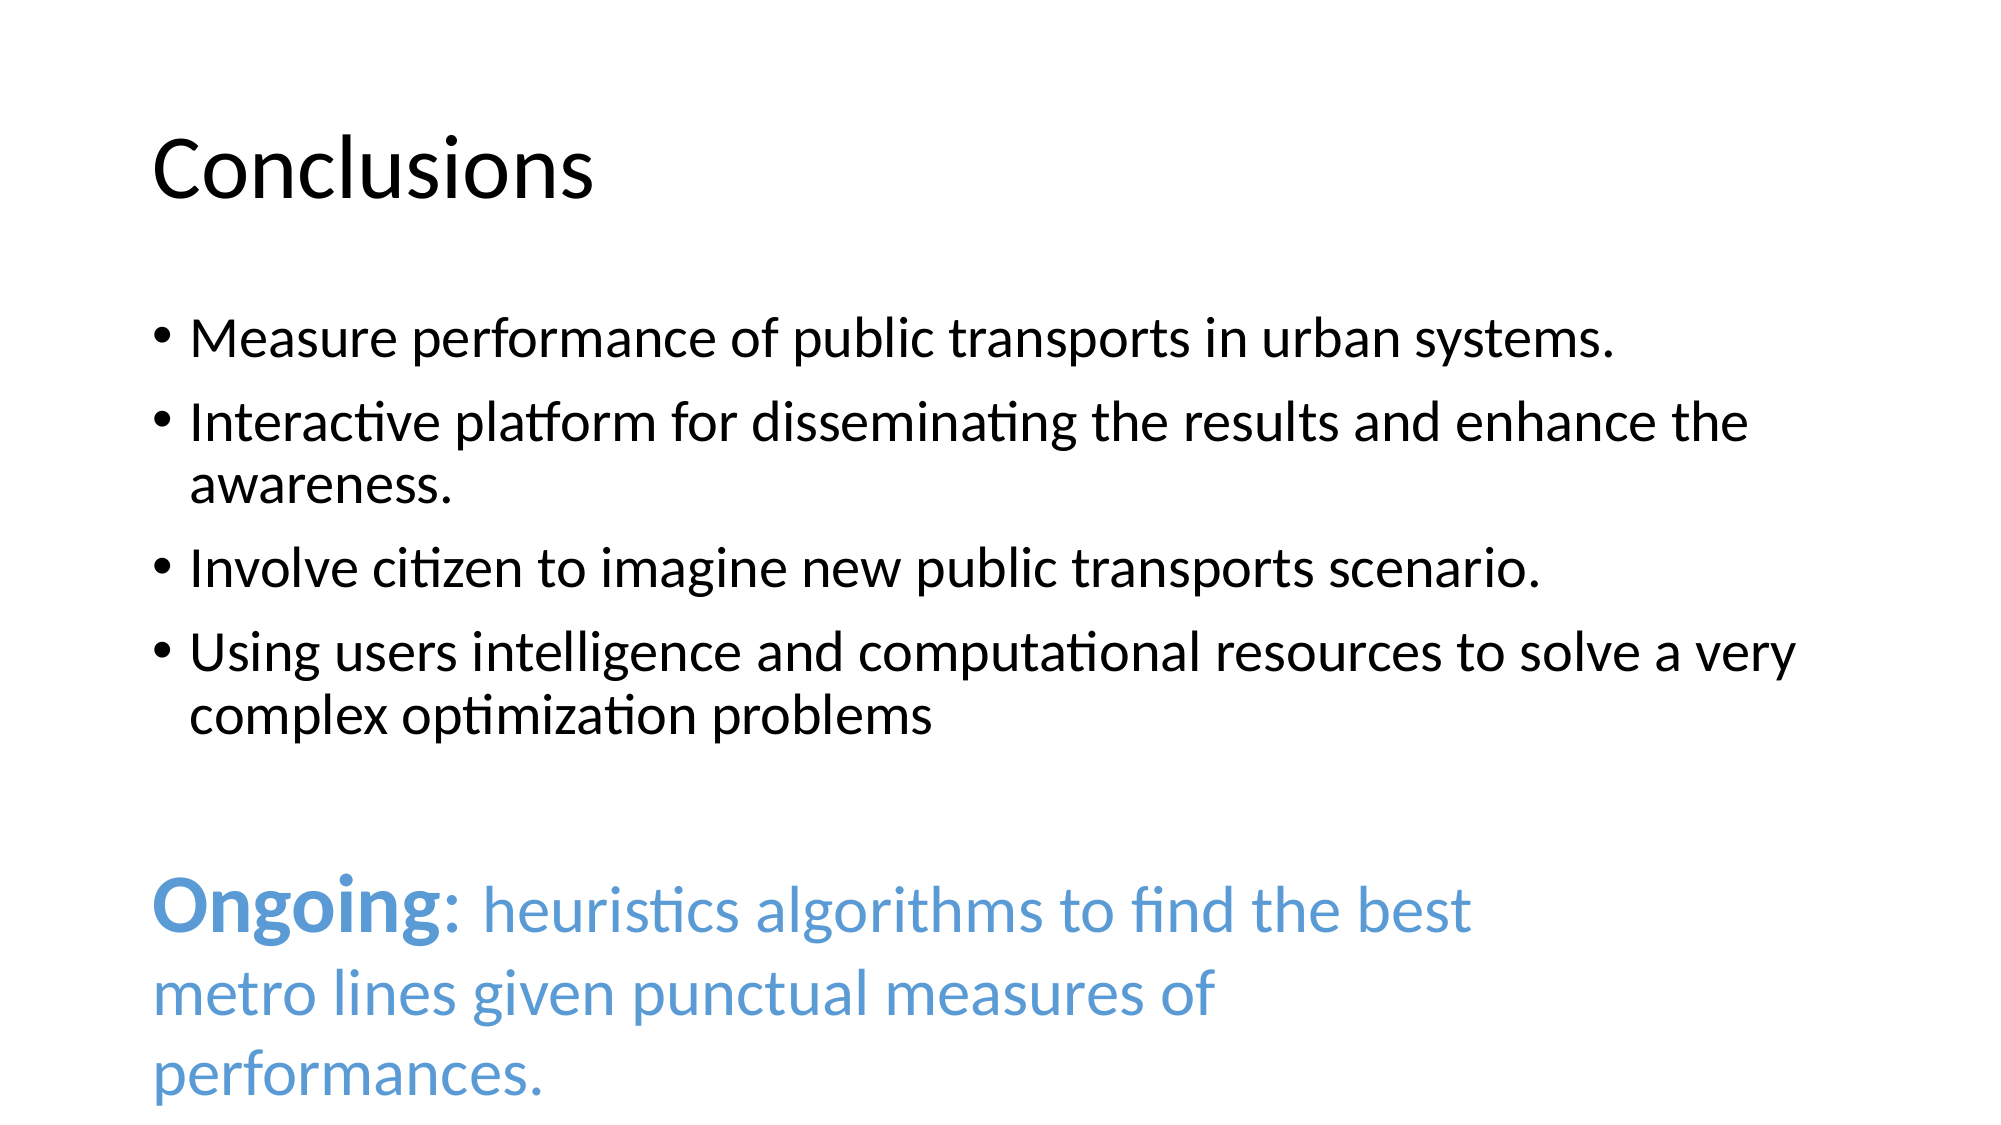

# Conclusions
Measure performance of public transports in urban systems.
Interactive platform for disseminating the results and enhance the awareness.
Involve citizen to imagine new public transports scenario.
Using users intelligence and computational resources to solve a very complex optimization problems

Ongoing: heuristics algorithms to find the best metro lines given punctual measures of performances.